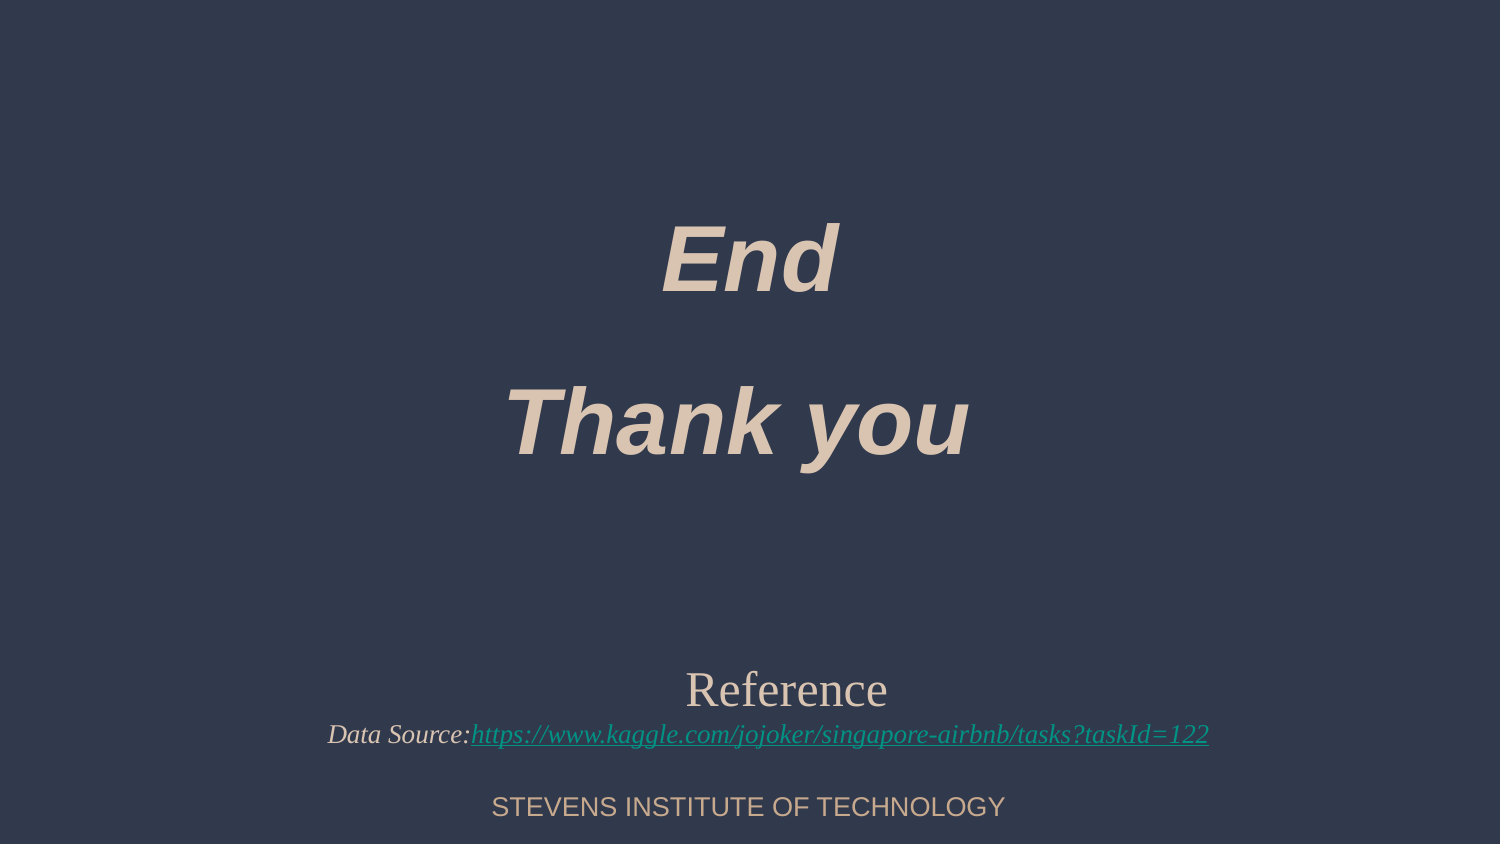

End
Thank you
# Reference
Data Source:https://www.kaggle.com/jojoker/singapore-airbnb/tasks?taskId=122
STEVENS INSTITUTE OF TECHNOLOGY